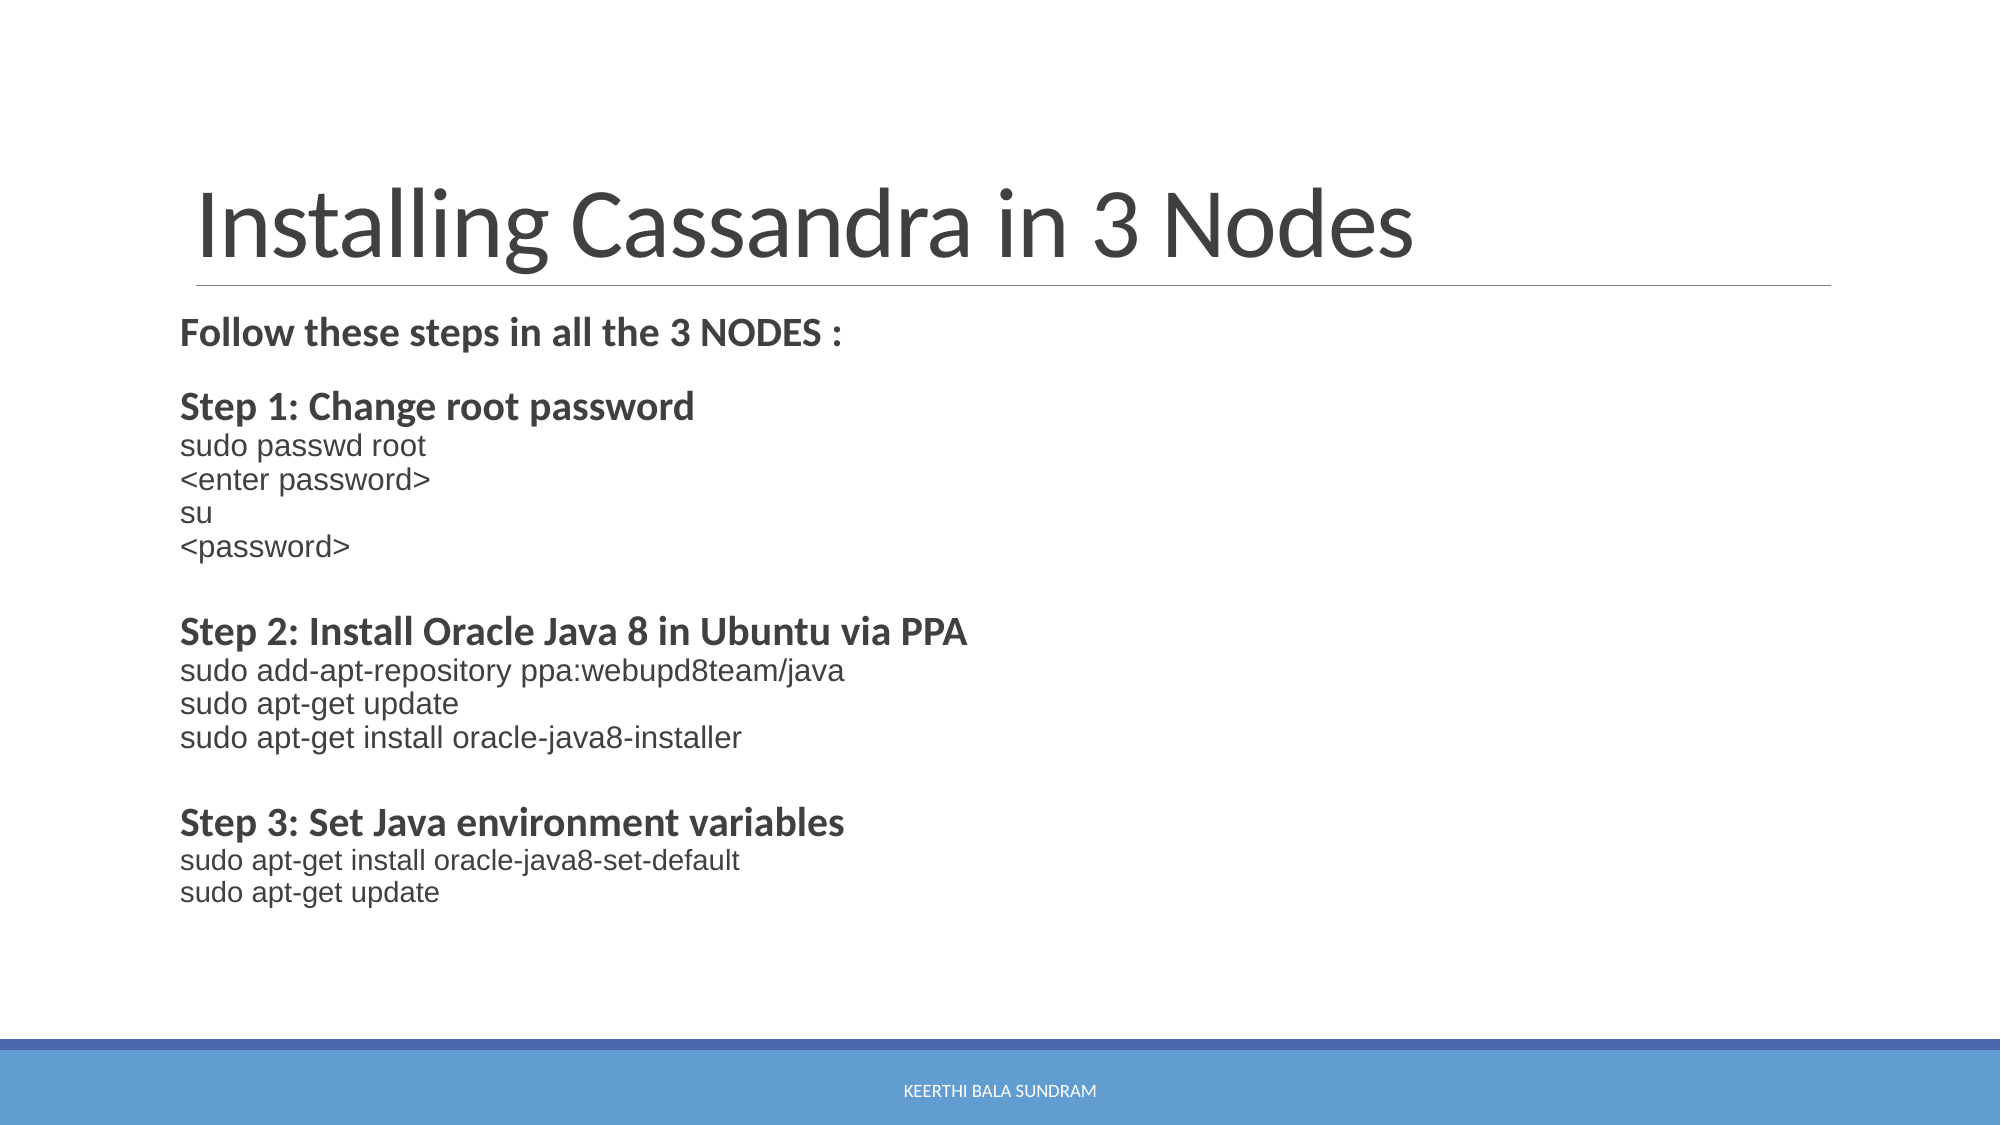

# Installing Cassandra in 3 Nodes
Follow these steps in all the 3 NODES :
Step 1: Change root password
sudo passwd root
<enter password>
su
<password>
Step 2: Install Oracle Java 8 in Ubuntu via PPA
sudo add-apt-repository ppa:webupd8team/java
sudo apt-get update
sudo apt-get install oracle-java8-installer
Step 3: Set Java environment variables
sudo apt-get install oracle-java8-set-default
sudo apt-get update
Keerthi Bala Sundram